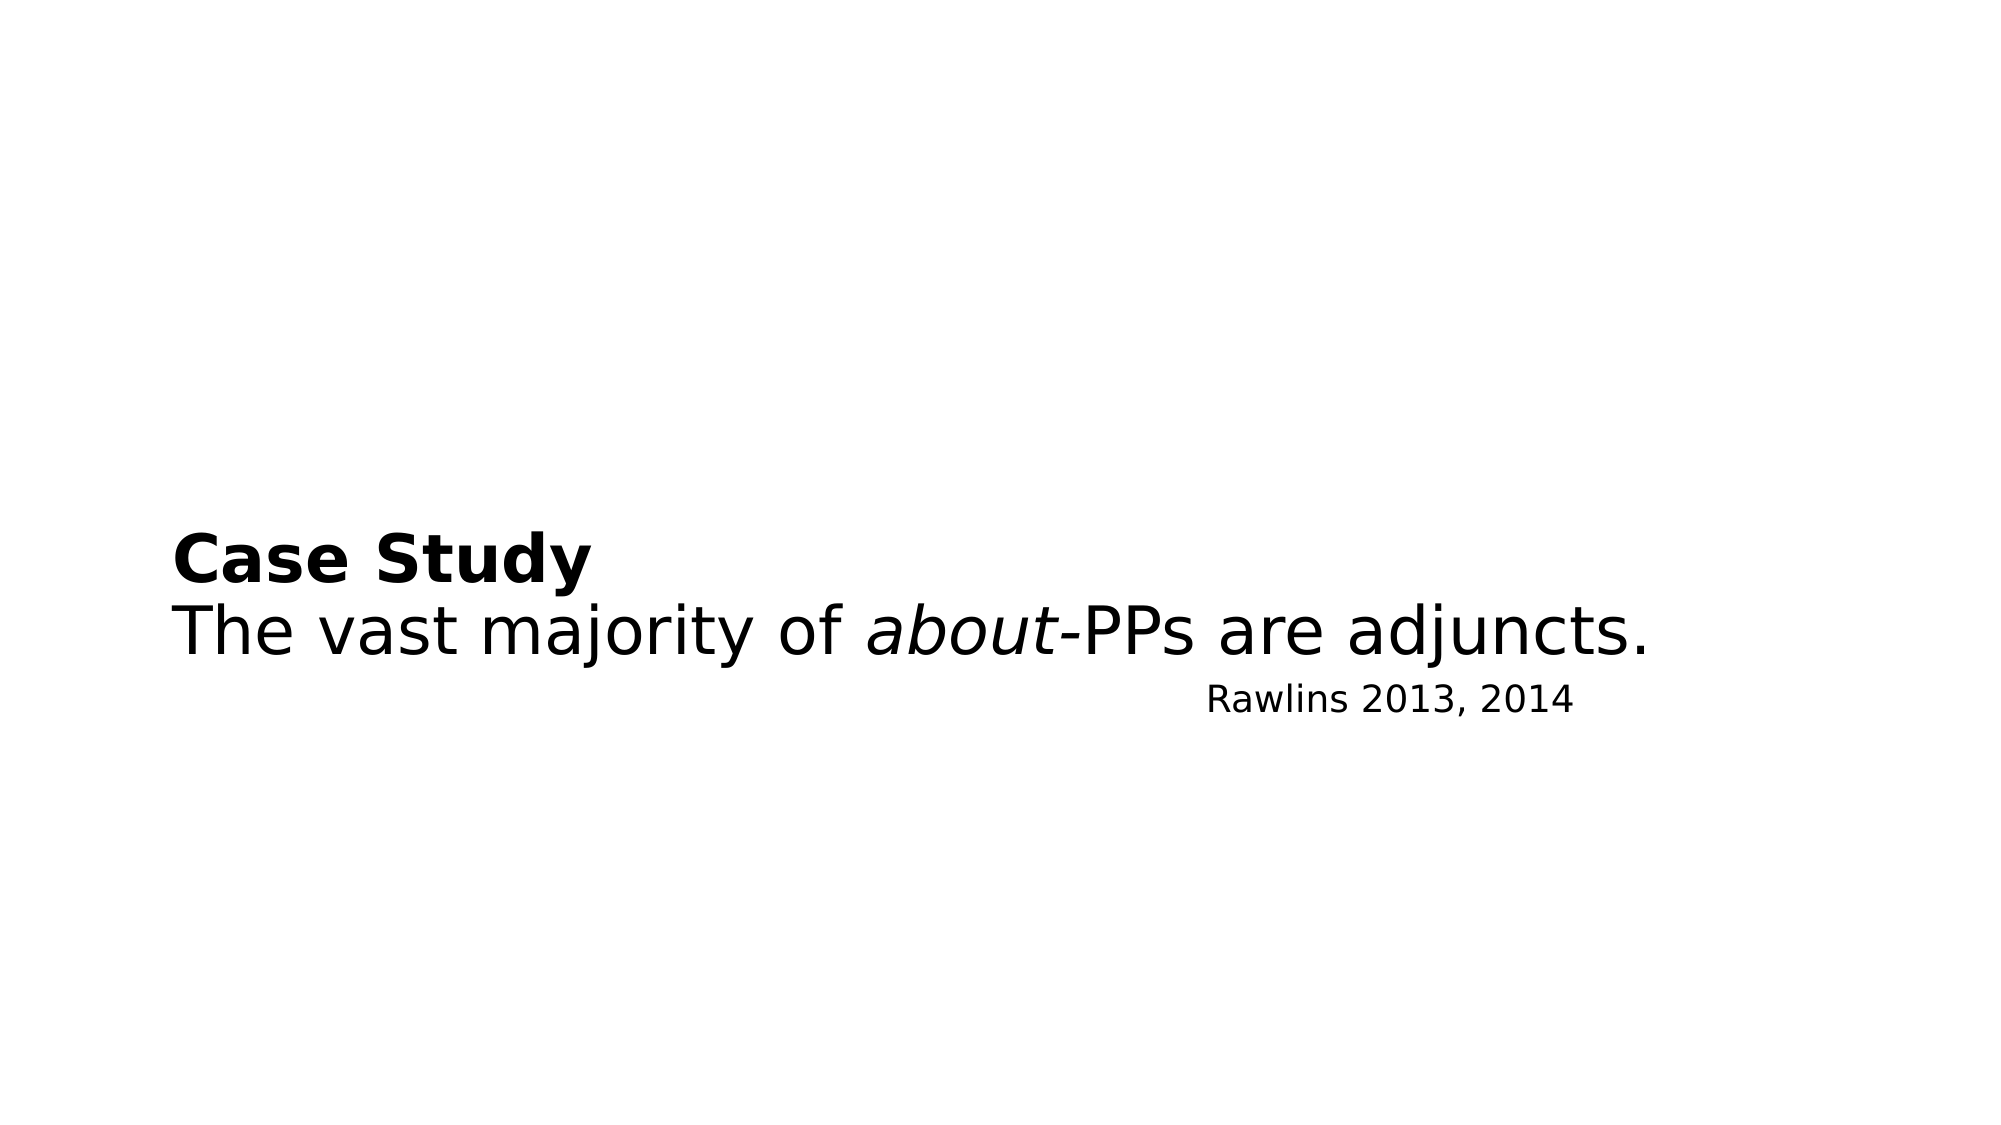

# Case Study The vast majority of about-PPs are adjuncts.
Rawlins 2013, 2014